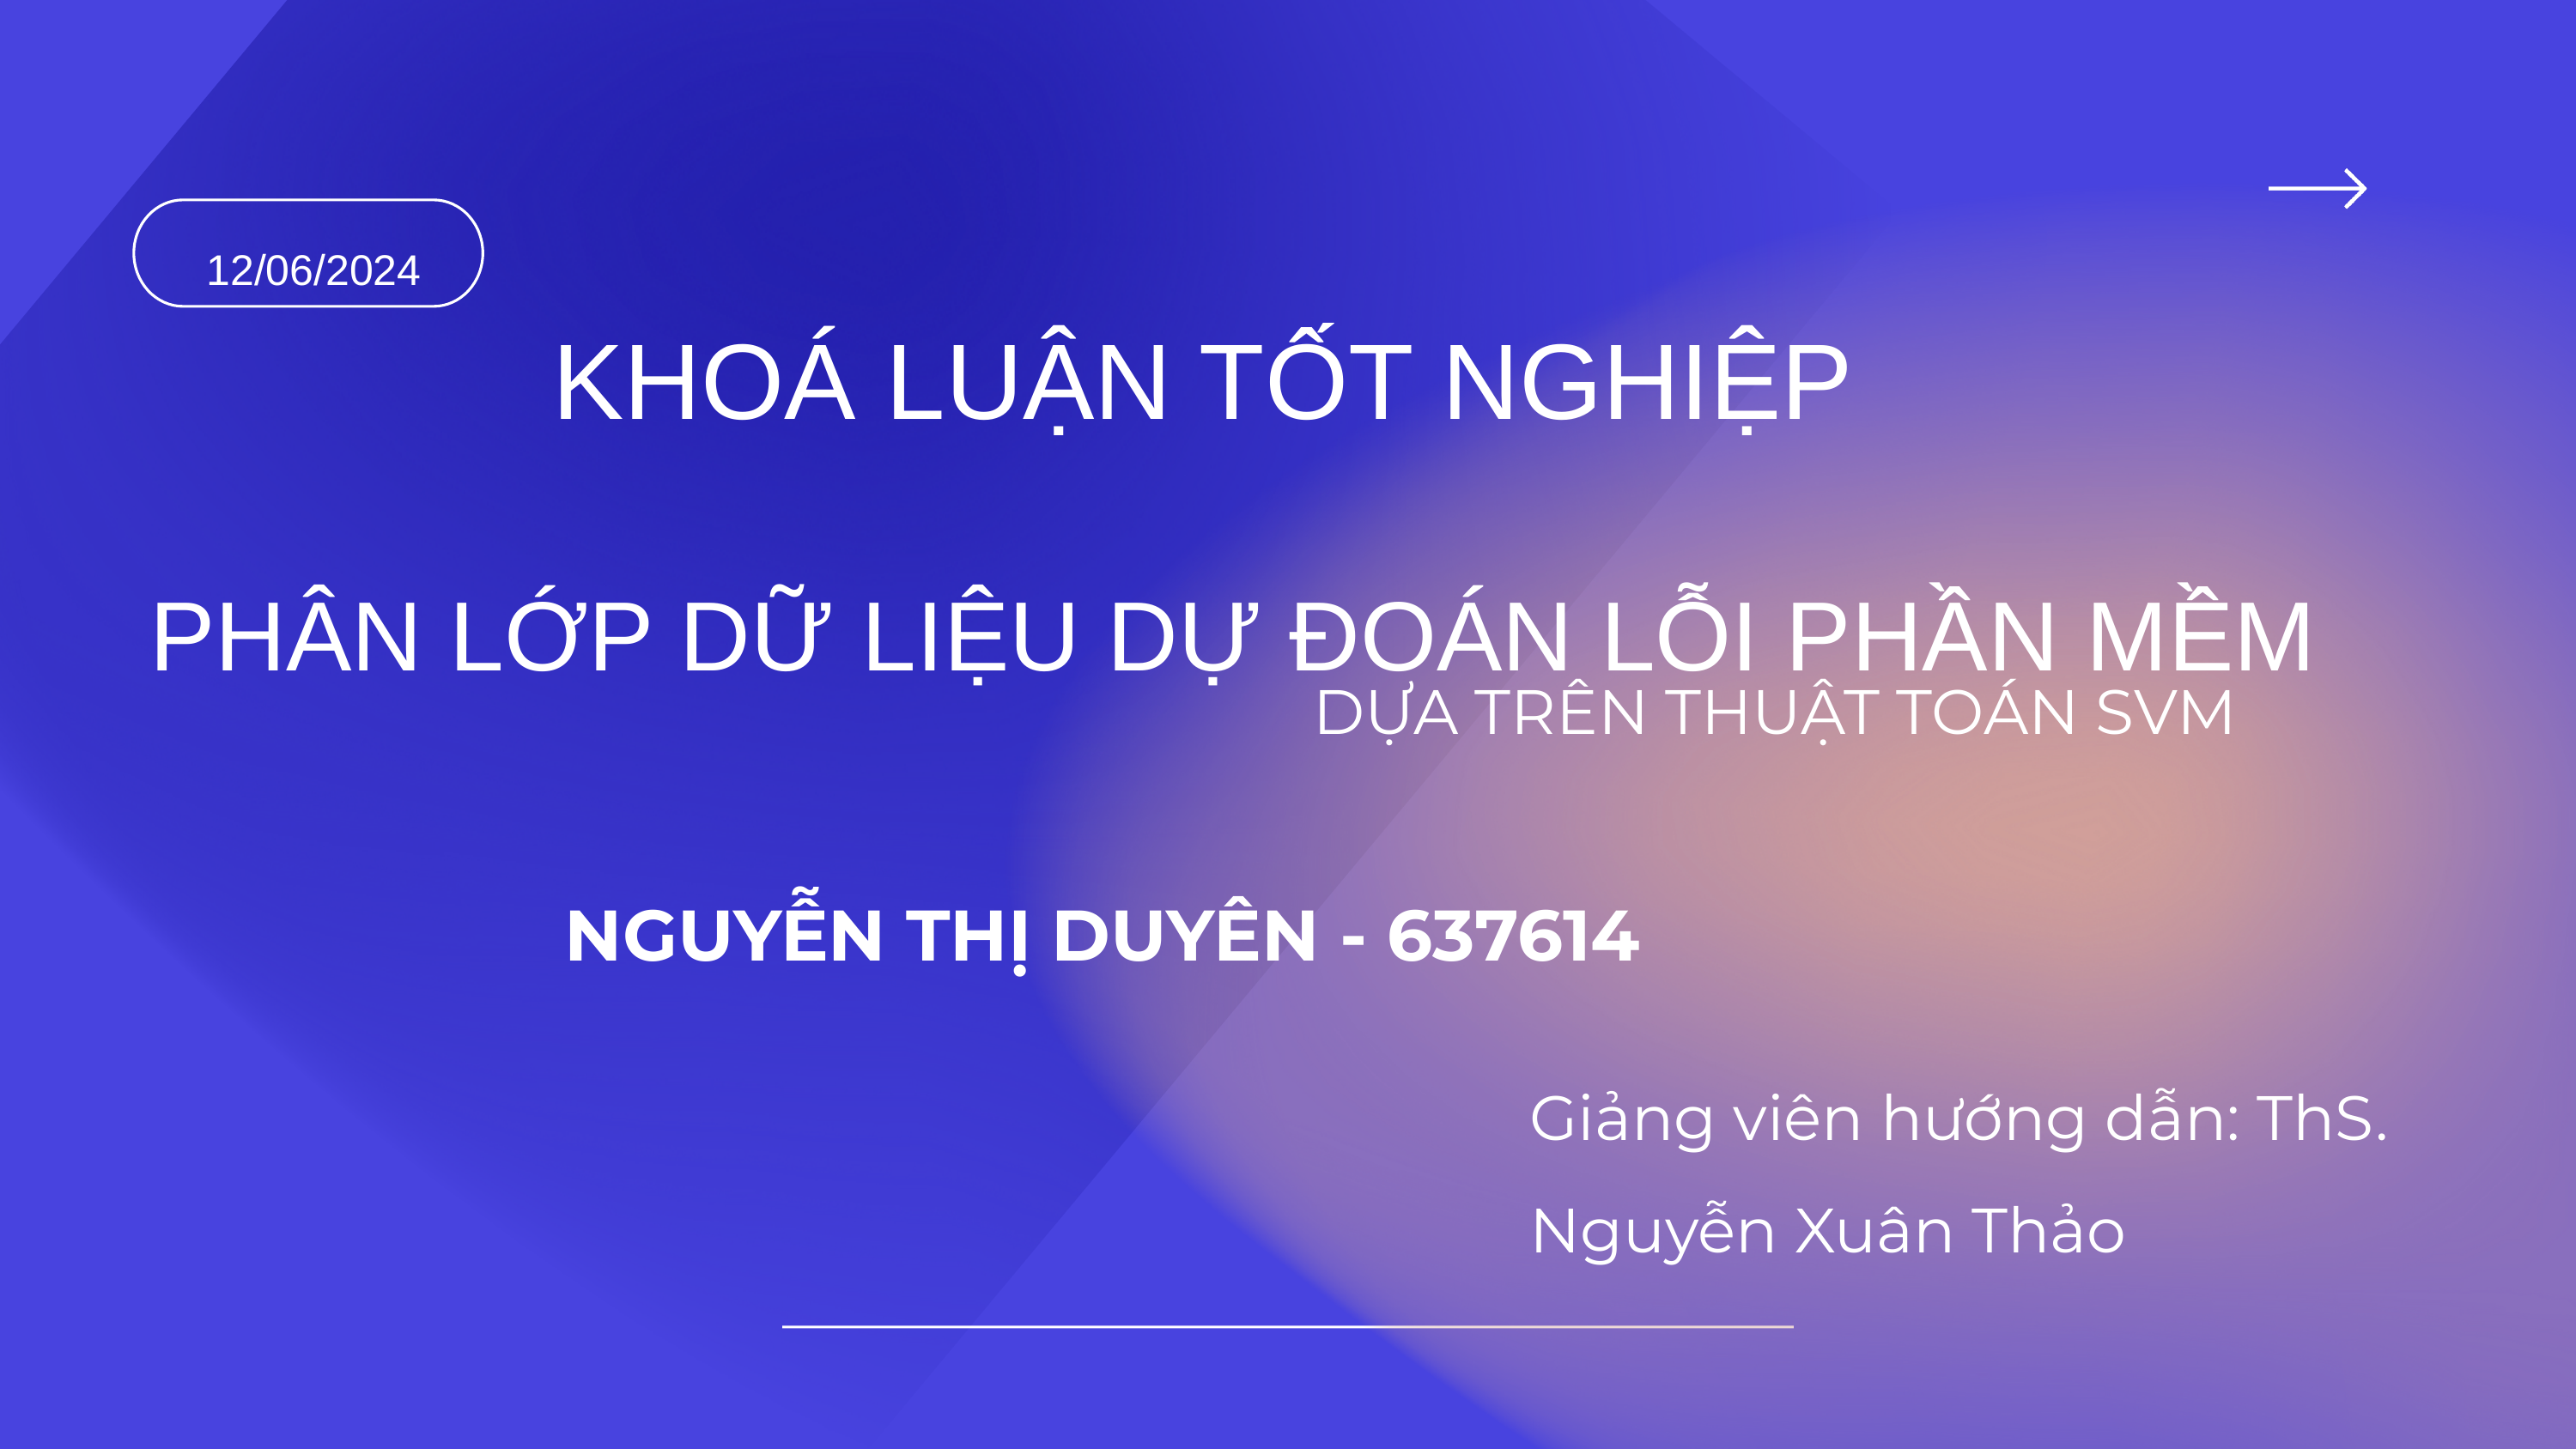

KHOÁ LUẬN TỐT NGHIỆP
12/06/2024
PHÂN LỚP DỮ LIỆU DỰ ĐOÁN LỖI PHẦN MỀM
DỰA TRÊN THUẬT TOÁN SVM
NGUYỄN THỊ DUYÊN - 637614
Giảng viên hướng dẫn: ThS. Nguyễn Xuân Thảo